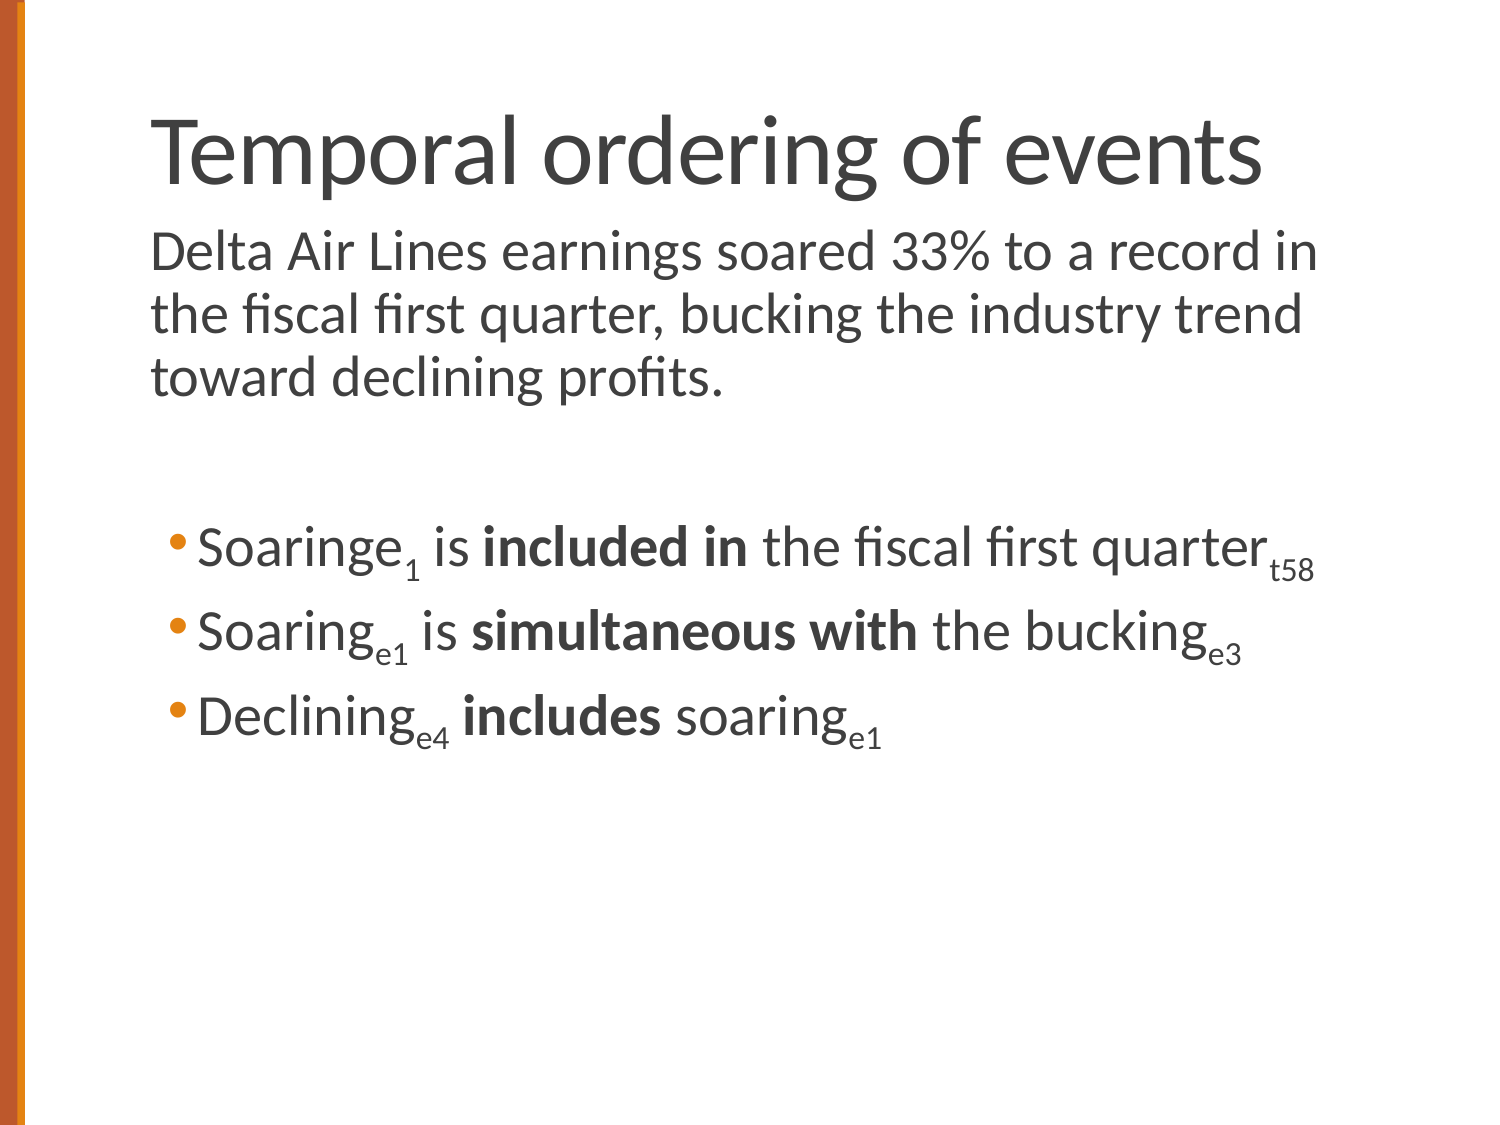

# Temporal ordering of events
Delta Air Lines earnings soared 33% to a record in the fiscal first quarter, bucking the industry trend toward declining profits.

Soaringe1 is included in the fiscal first quartert58
Soaringe1 is simultaneous with the buckinge3
Declininge4 includes soaringe1